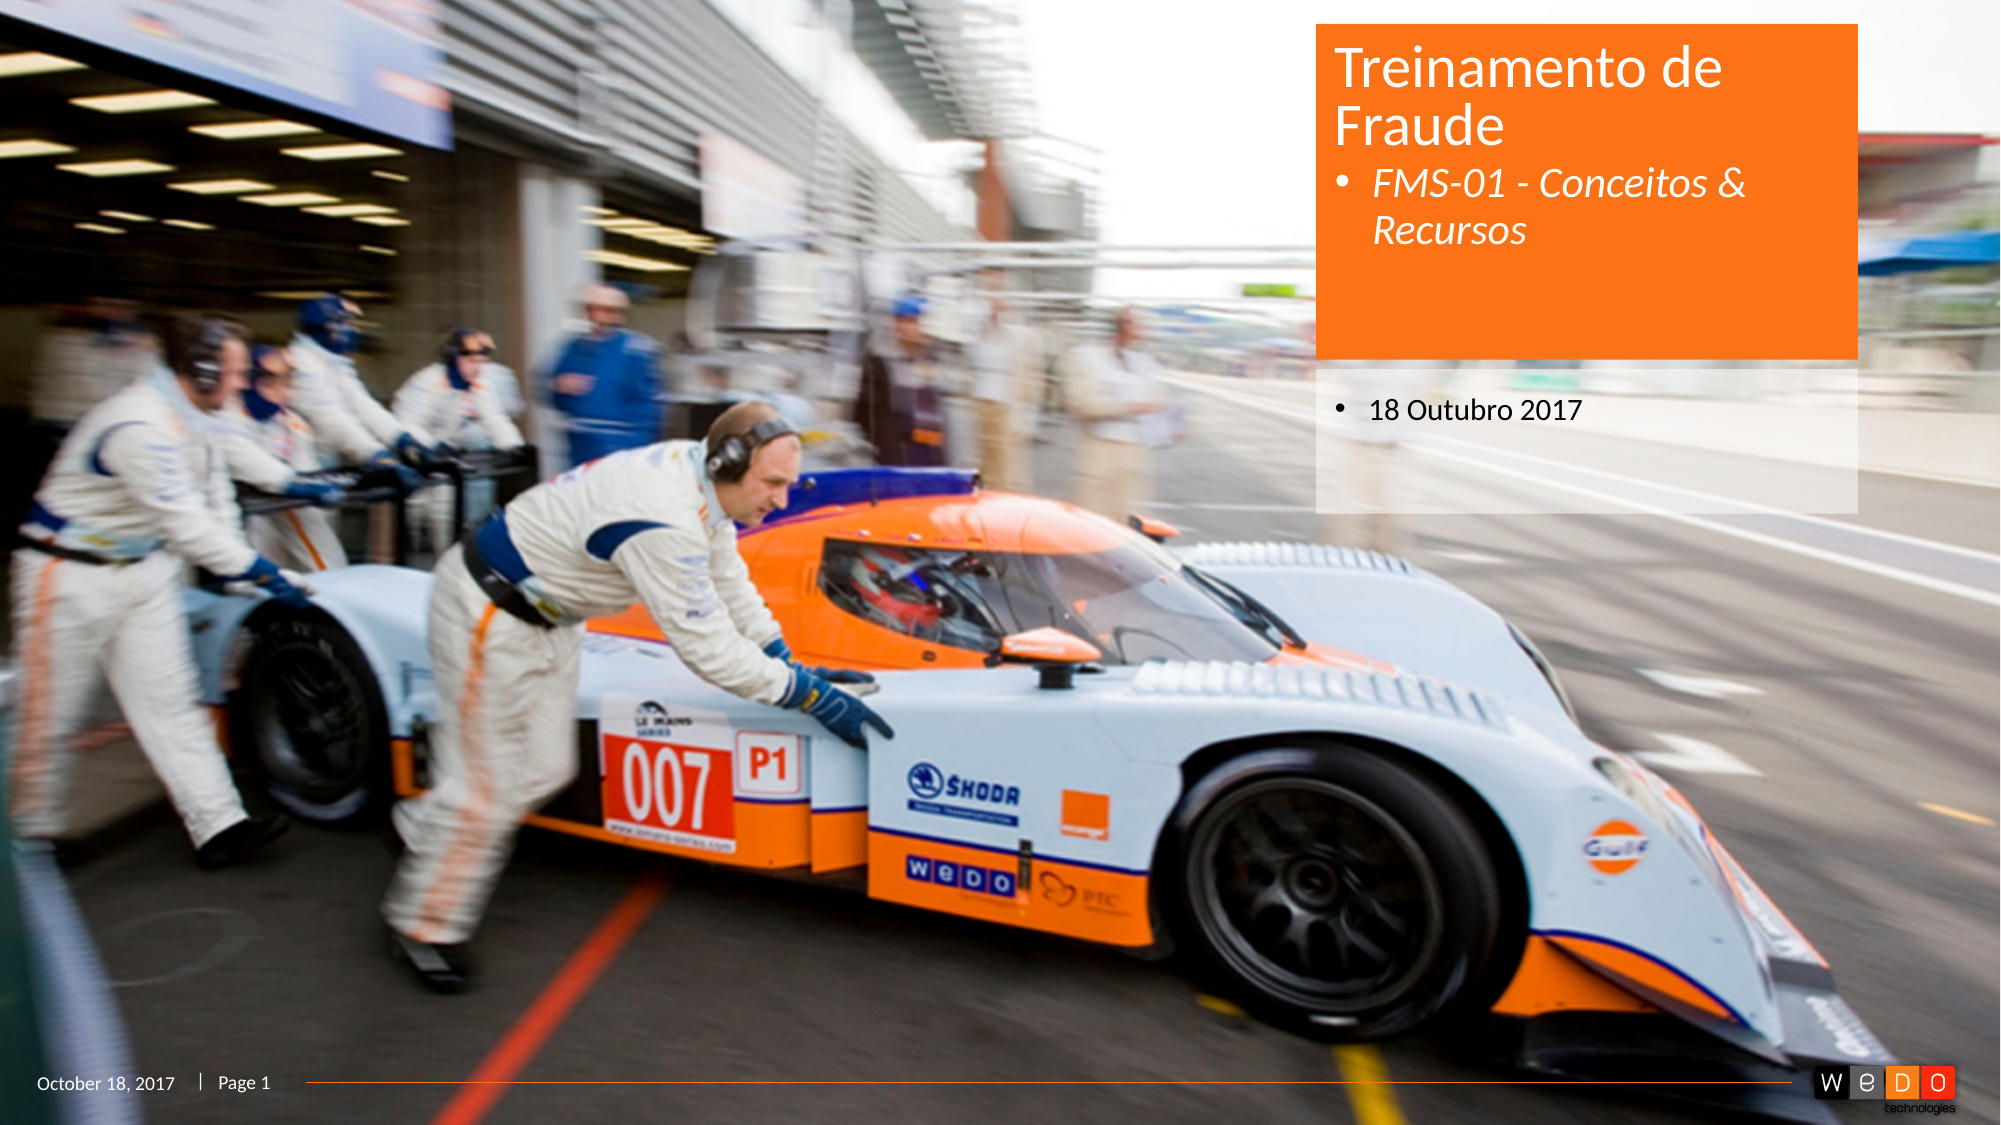

Treinamento de Fraude
FMS-01 - Conceitos & Recursos

18 Outubro 2017